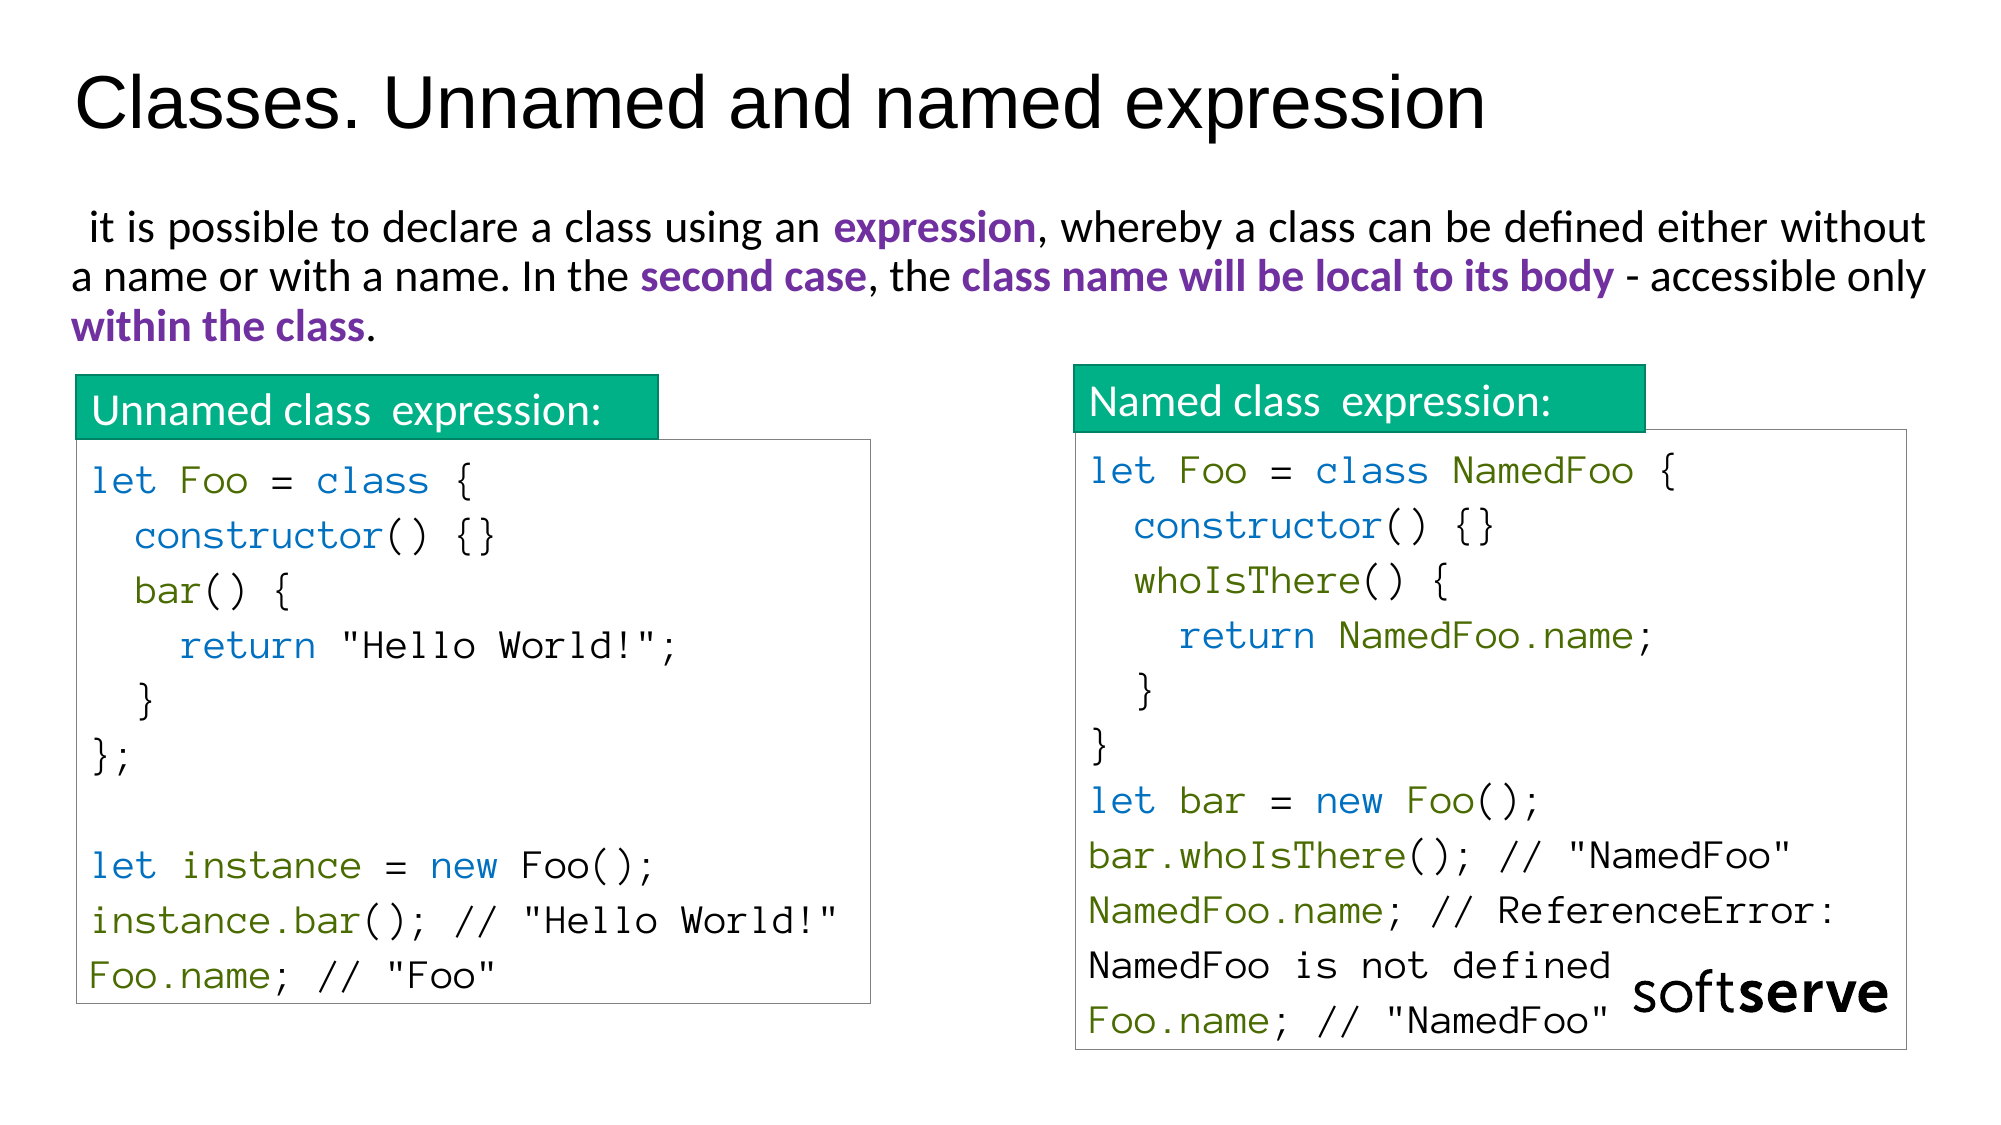

# Classes. Unnamed and named expression
it is possible to declare a class using an expression, whereby a class can be defined either without a name or with a name. In the second case, the class name will be local to its body - accessible only within the class.
Named class  expression:
Unnamed class  expression:
let Foo = class NamedFoo {
  constructor() {}
  whoIsThere() {
    return NamedFoo.name;
  }
}
let bar = new Foo();
bar.whoIsThere(); // "NamedFoo"
NamedFoo.name; // ReferenceError: NamedFoo is not defined
Foo.name; // "NamedFoo"
let Foo = class {
  constructor() {}
  bar() {
    return "Hello World!";
  }
};

let instance = new Foo();
instance.bar(); // "Hello World!"
Foo.name; // "Foo"